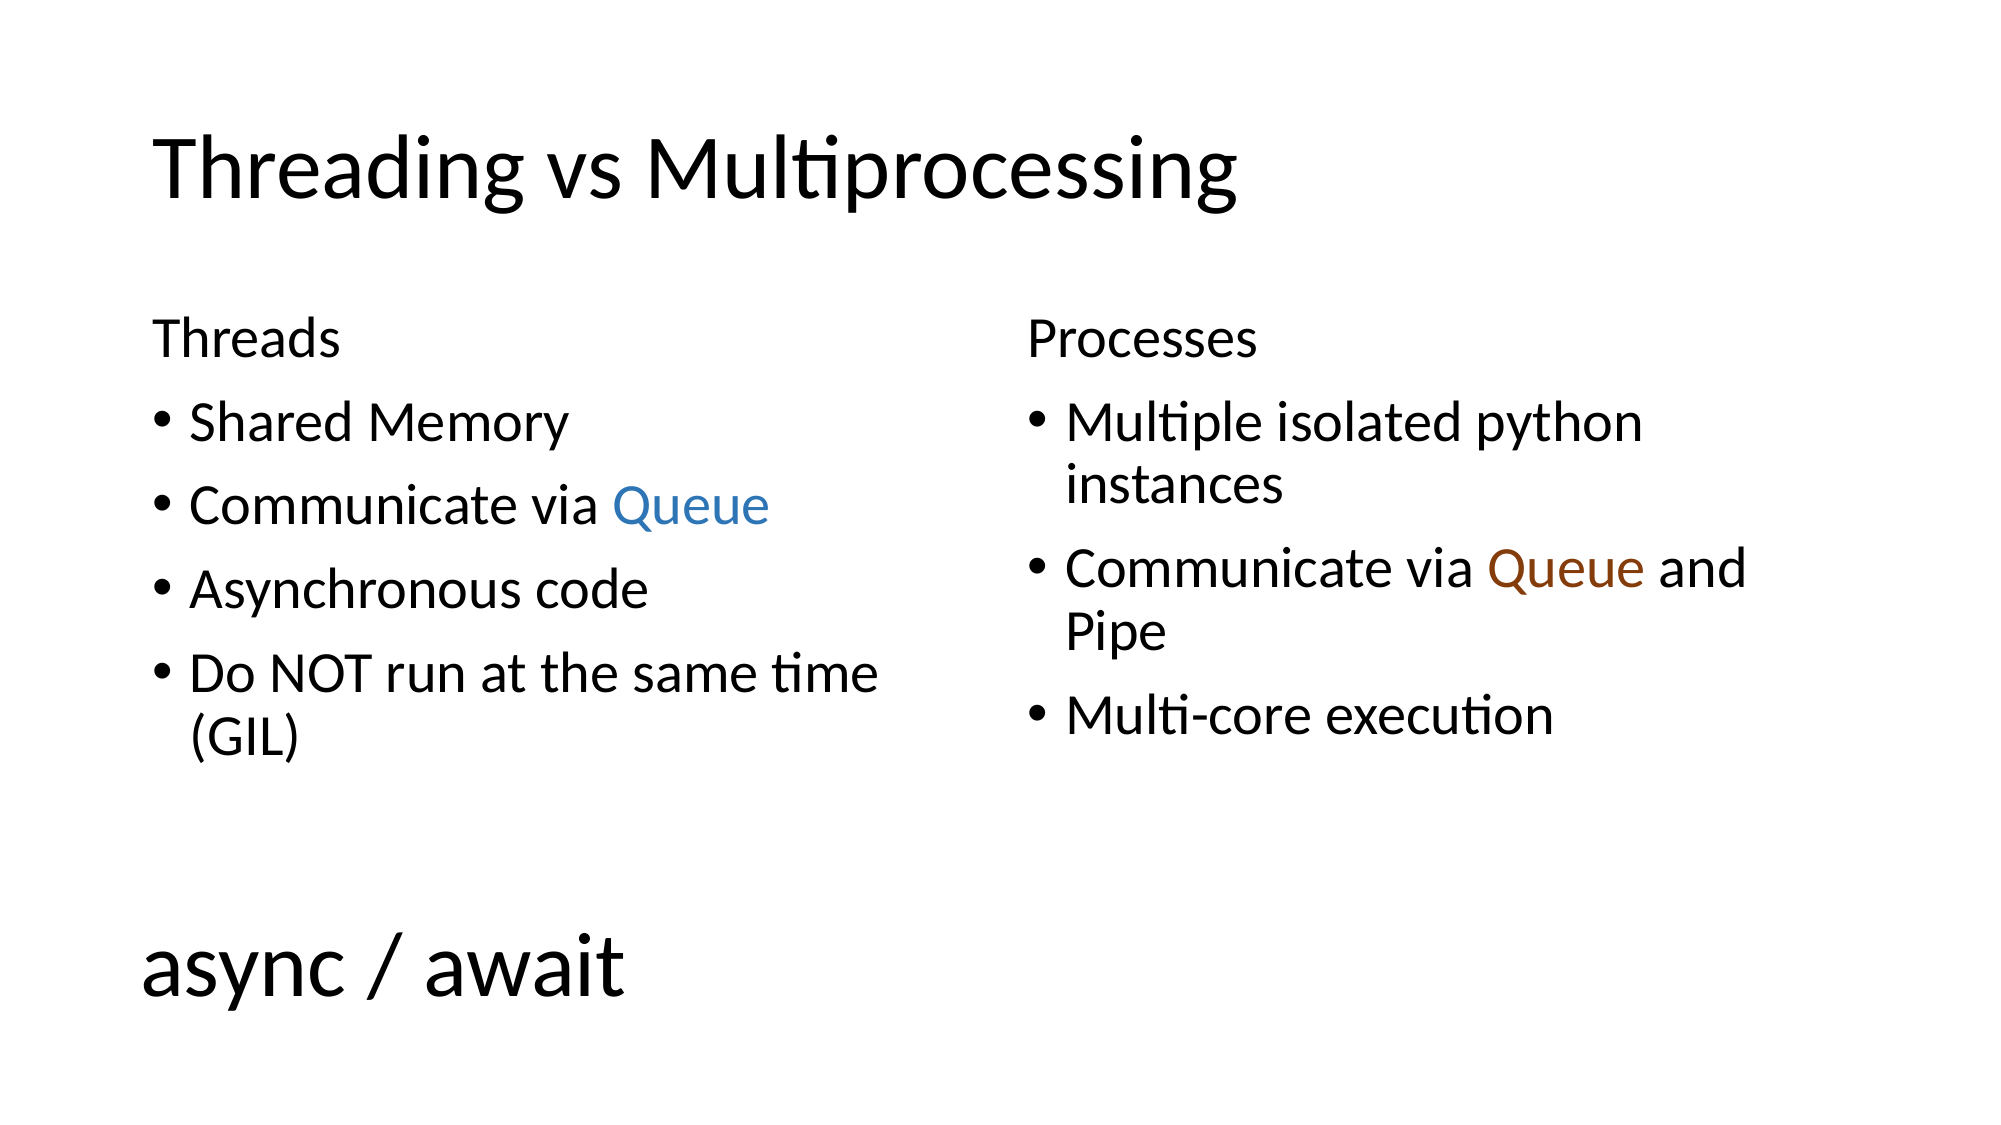

# Threading vs Multiprocessing
Threads
Shared Memory
Communicate via Queue
Asynchronous code
Do NOT run at the same time (GIL)
Processes
Multiple isolated python instances
Communicate via Queue and Pipe
Multi-core execution
async / await